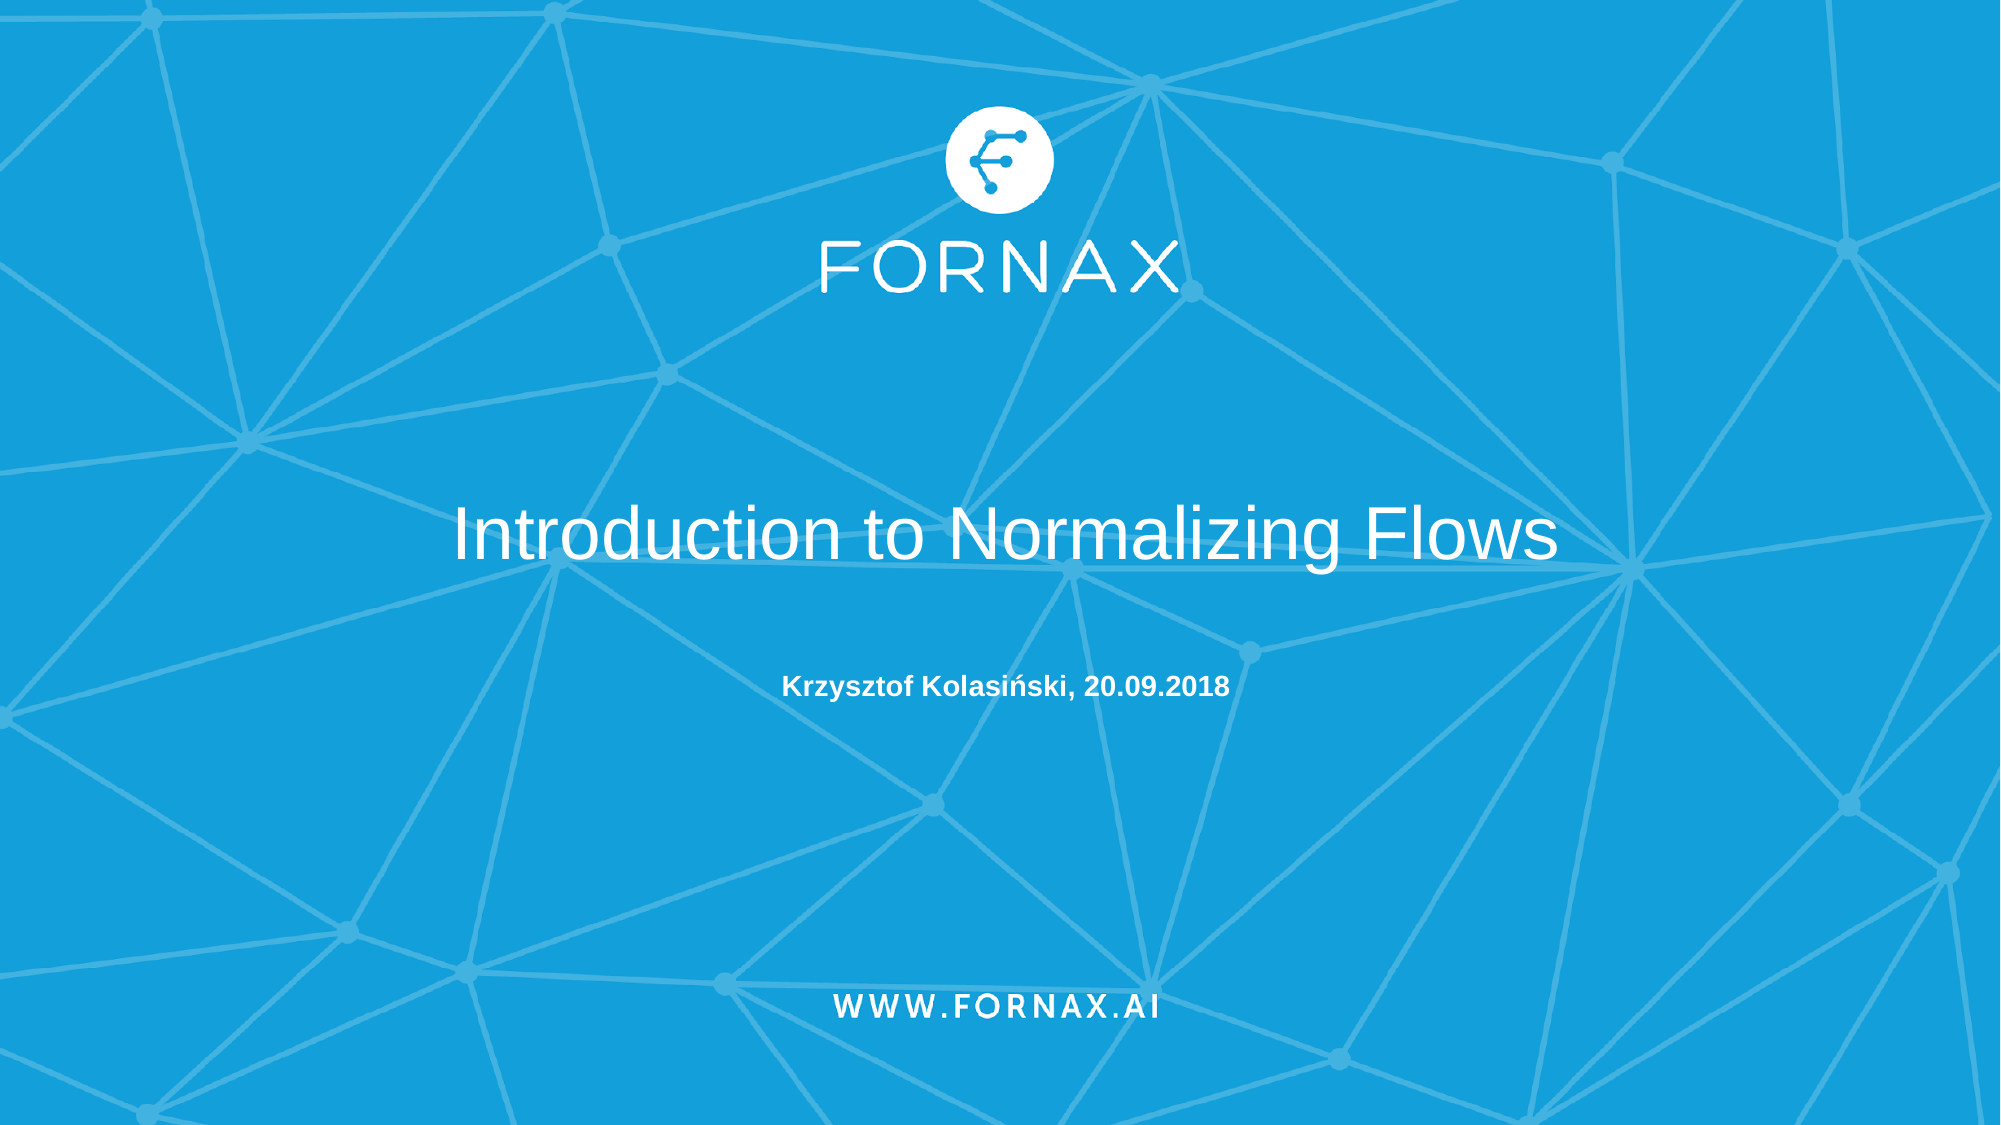

# Introduction to Normalizing Flows
Krzysztof Kolasiński, 20.09.2018